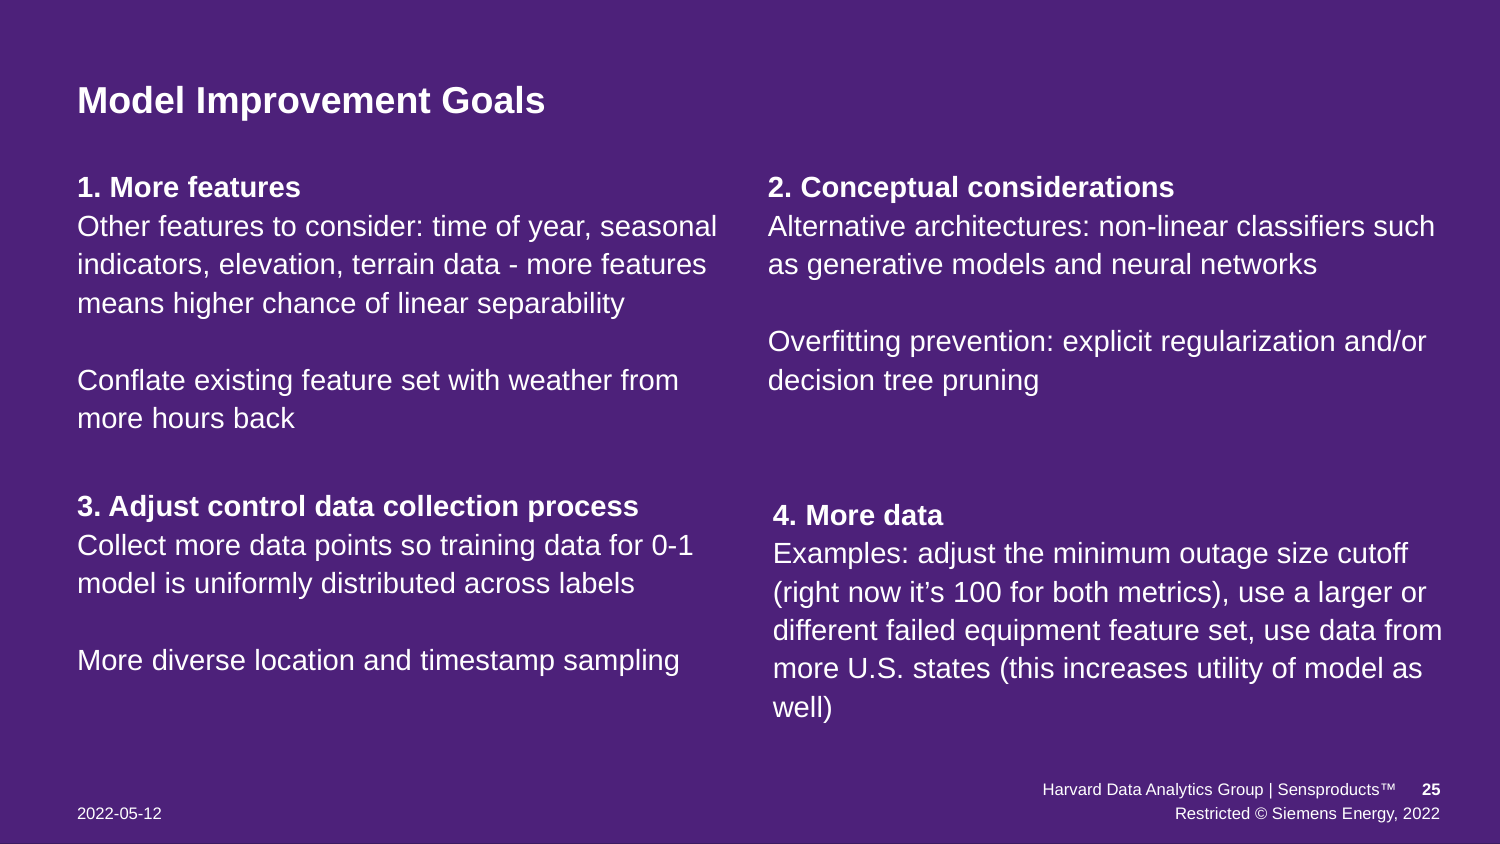

# Model Improvement Goals
1. More features
Other features to consider: time of year, seasonal indicators, elevation, terrain data - more features means higher chance of linear separability

Conflate existing feature set with weather from more hours back
2. Conceptual considerations
Alternative architectures: non-linear classifiers such as generative models and neural networks

Overfitting prevention: explicit regularization and/or decision tree pruning

4. More data
Examples: adjust the minimum outage size cutoff (right now it’s 100 for both metrics), use a larger or different failed equipment feature set, use data from more U.S. states (this increases utility of model as well)
3. Adjust control data collection process
Collect more data points so training data for 0-1 model is uniformly distributed across labels

More diverse location and timestamp sampling